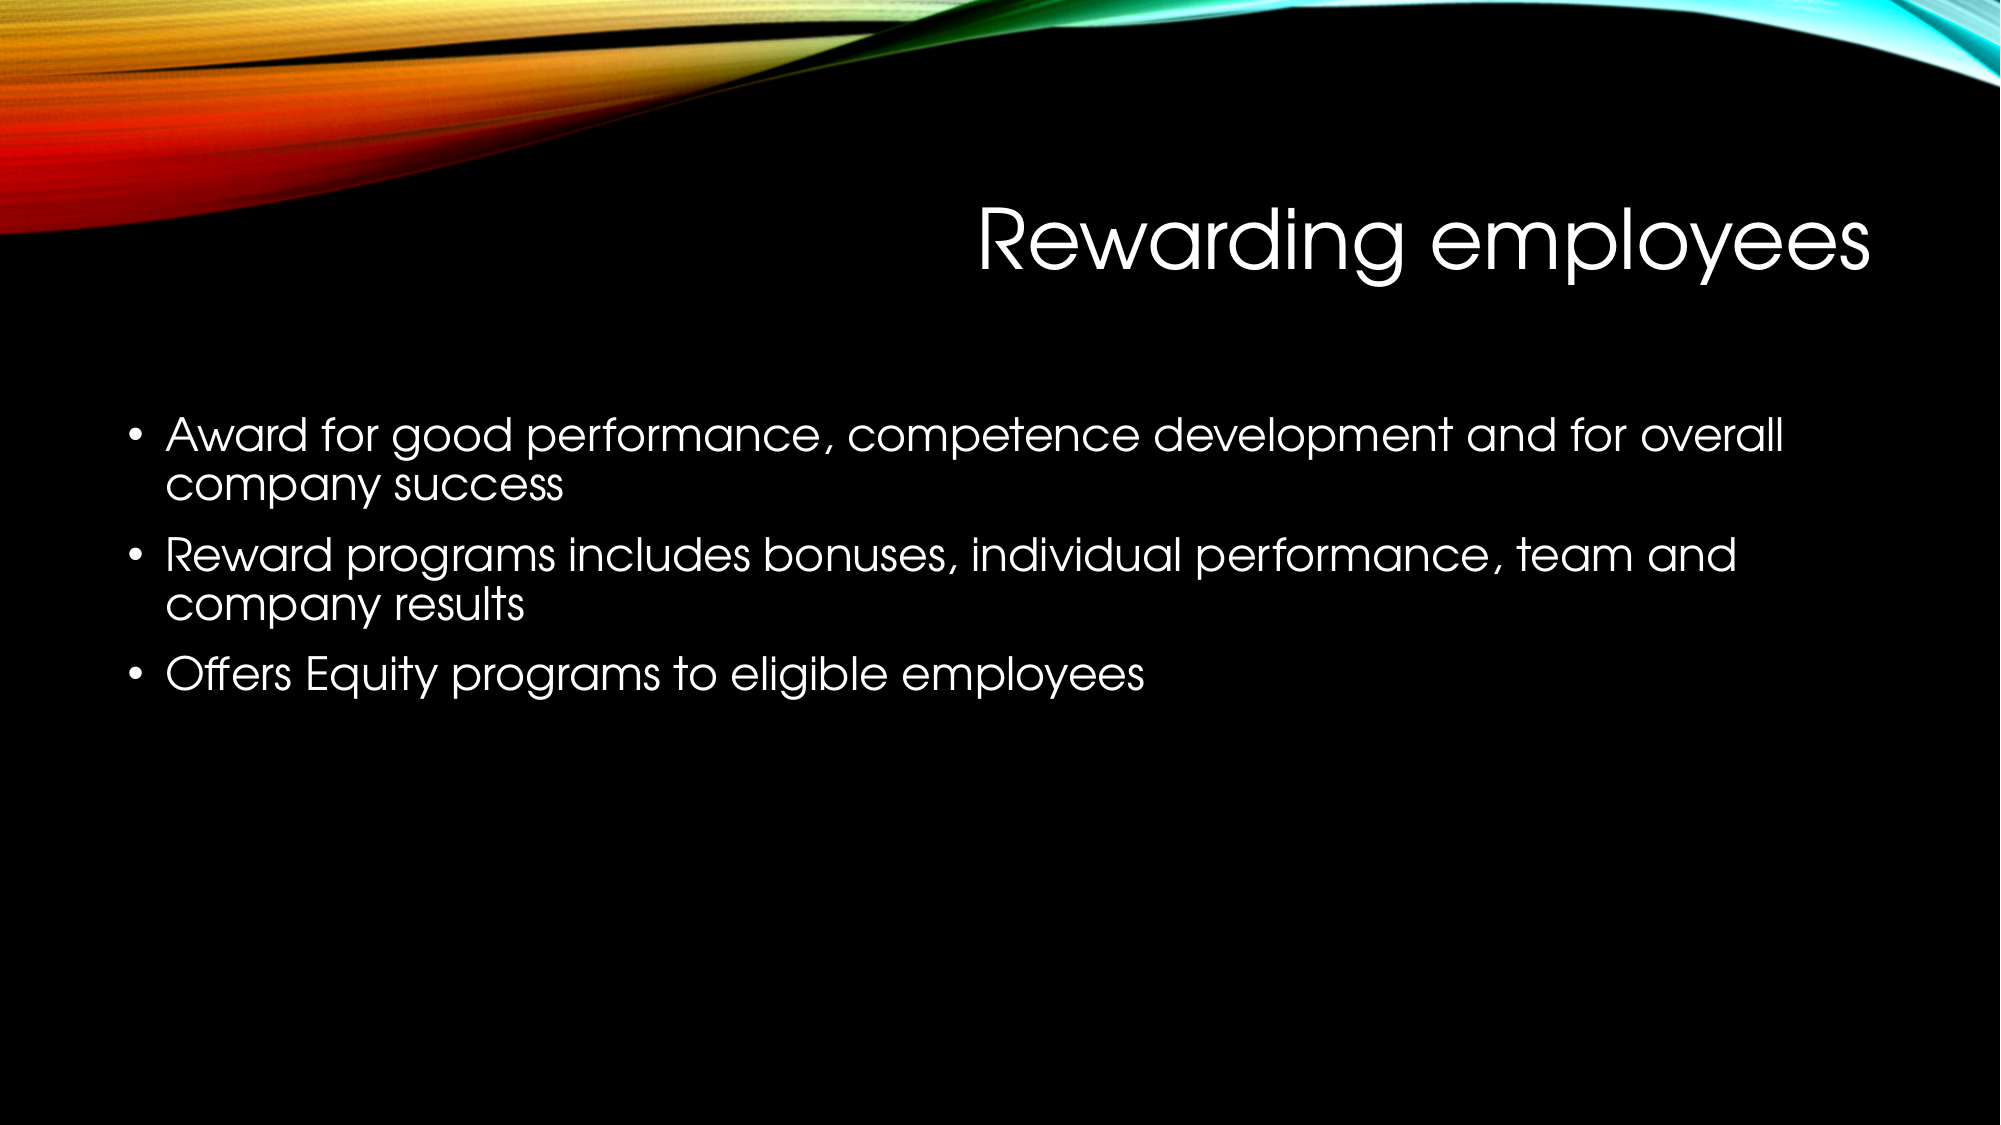

# Rewarding employees
Award for good performance, competence development and for overall company success
Reward programs includes bonuses, individual performance, team and company results
Offers Equity programs to eligible employees